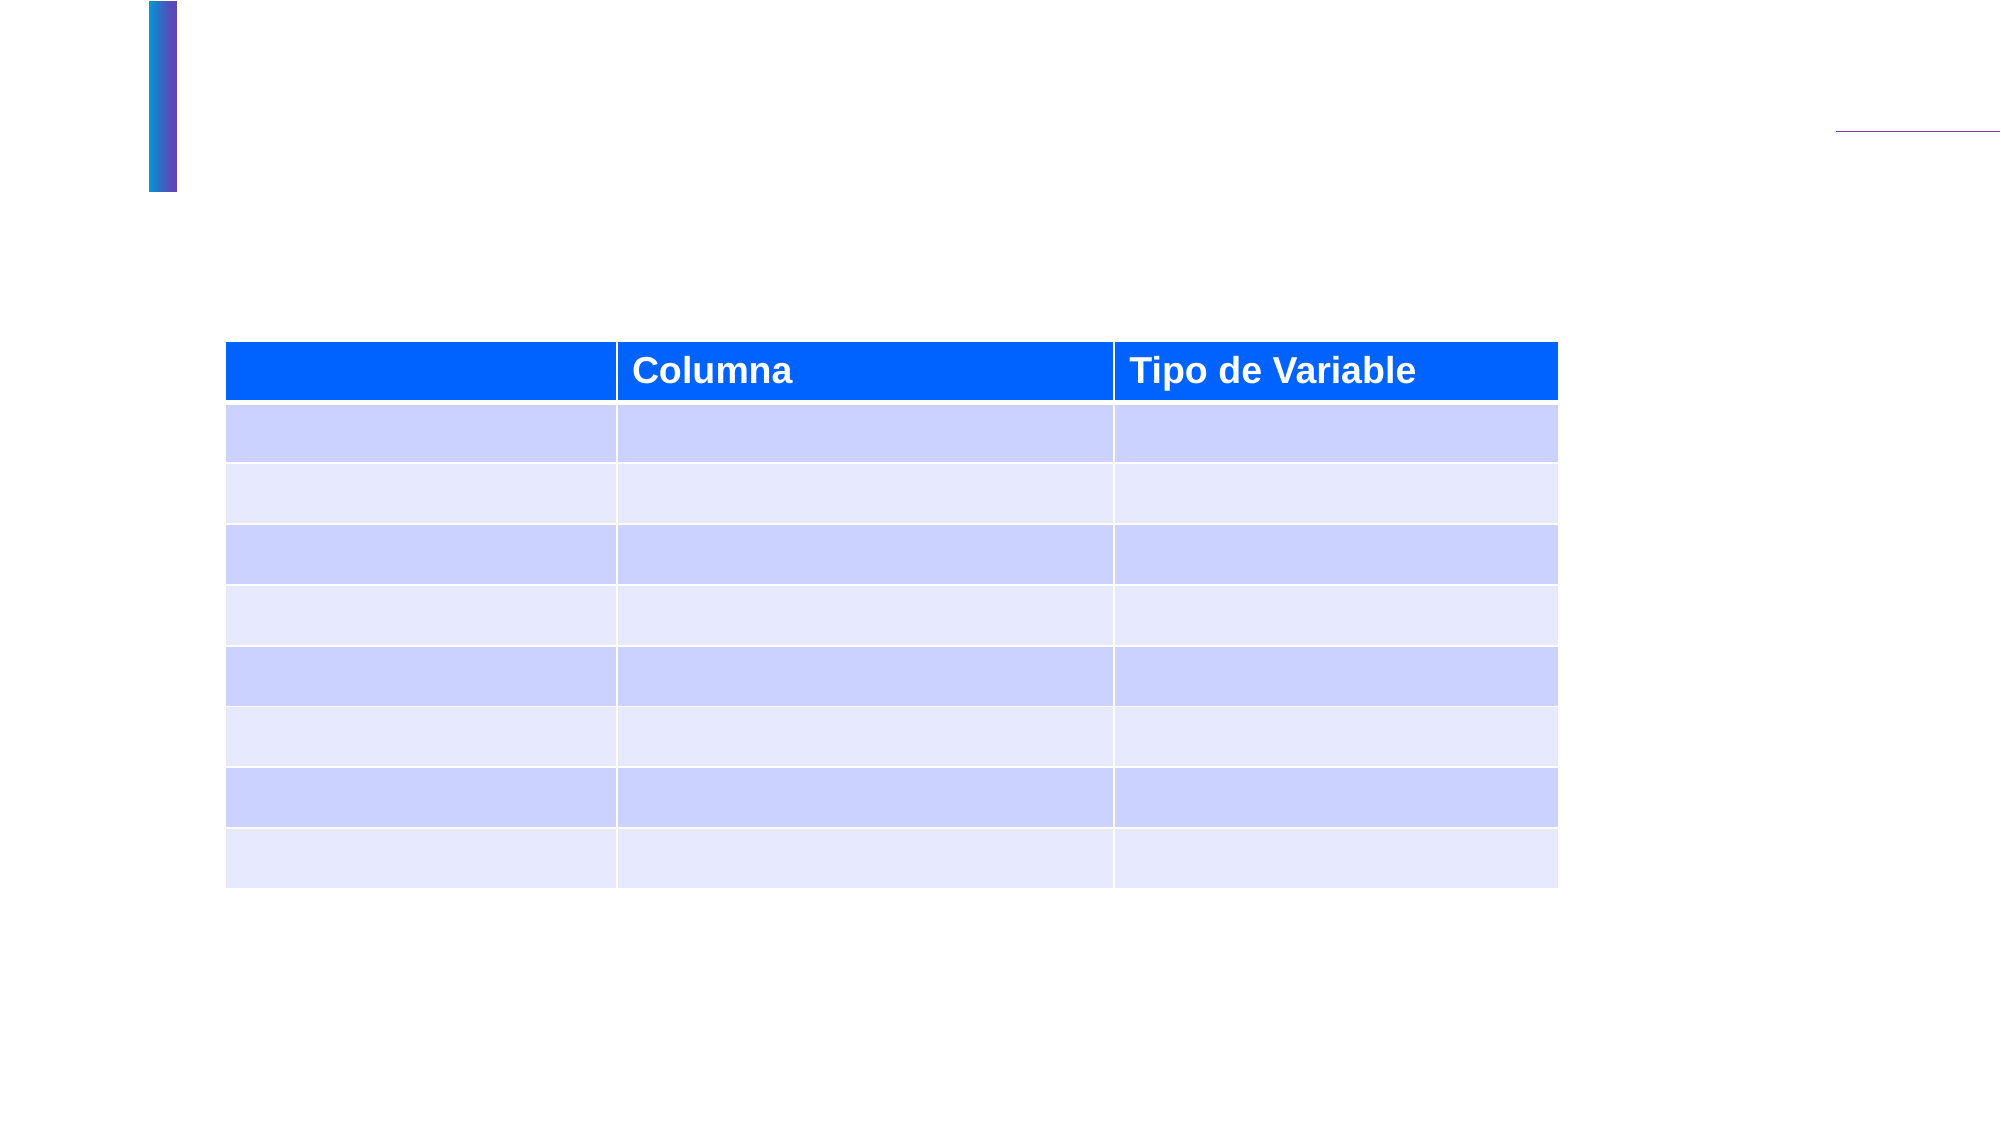

ANÁLISIS EXPLORATORIO
& ENTENDIMIENTO
|  | Columna | Tipo de Variable |
| --- | --- | --- |
|  |  |  |
|  |  |  |
|  |  |  |
|  |  |  |
|  |  |  |
|  |  |  |
|  |  |  |
|  |  |  |